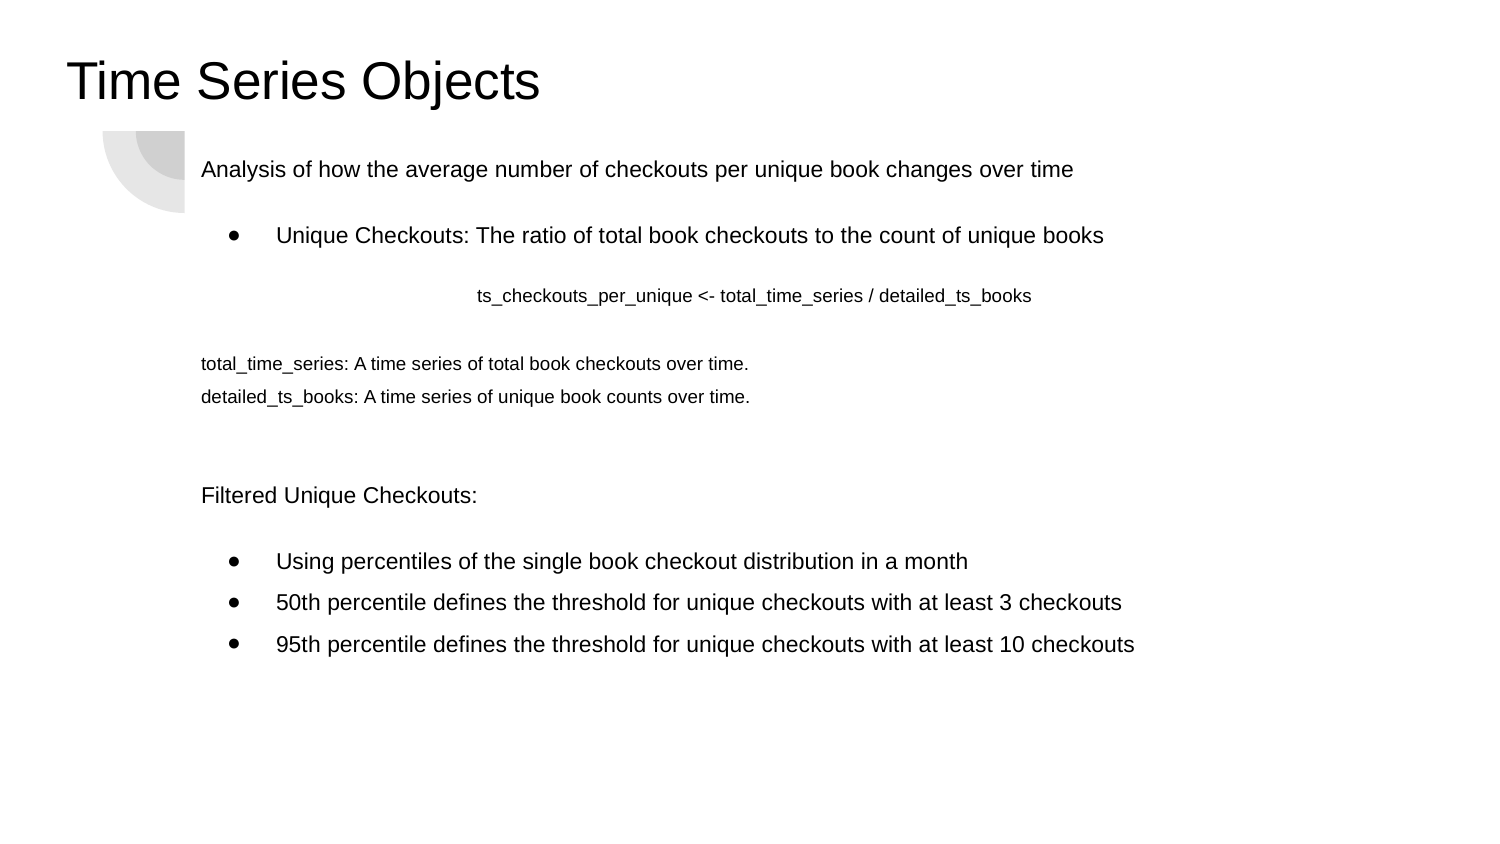

Time Series Objects
Analysis of how the average number of checkouts per unique book changes over time
Unique Checkouts: The ratio of total book checkouts to the count of unique books
ts_checkouts_per_unique <- total_time_series / detailed_ts_books

total_time_series: A time series of total book checkouts over time.
detailed_ts_books: A time series of unique book counts over time.

Filtered Unique Checkouts:
Using percentiles of the single book checkout distribution in a month
50th percentile defines the threshold for unique checkouts with at least 3 checkouts
95th percentile defines the threshold for unique checkouts with at least 10 checkouts